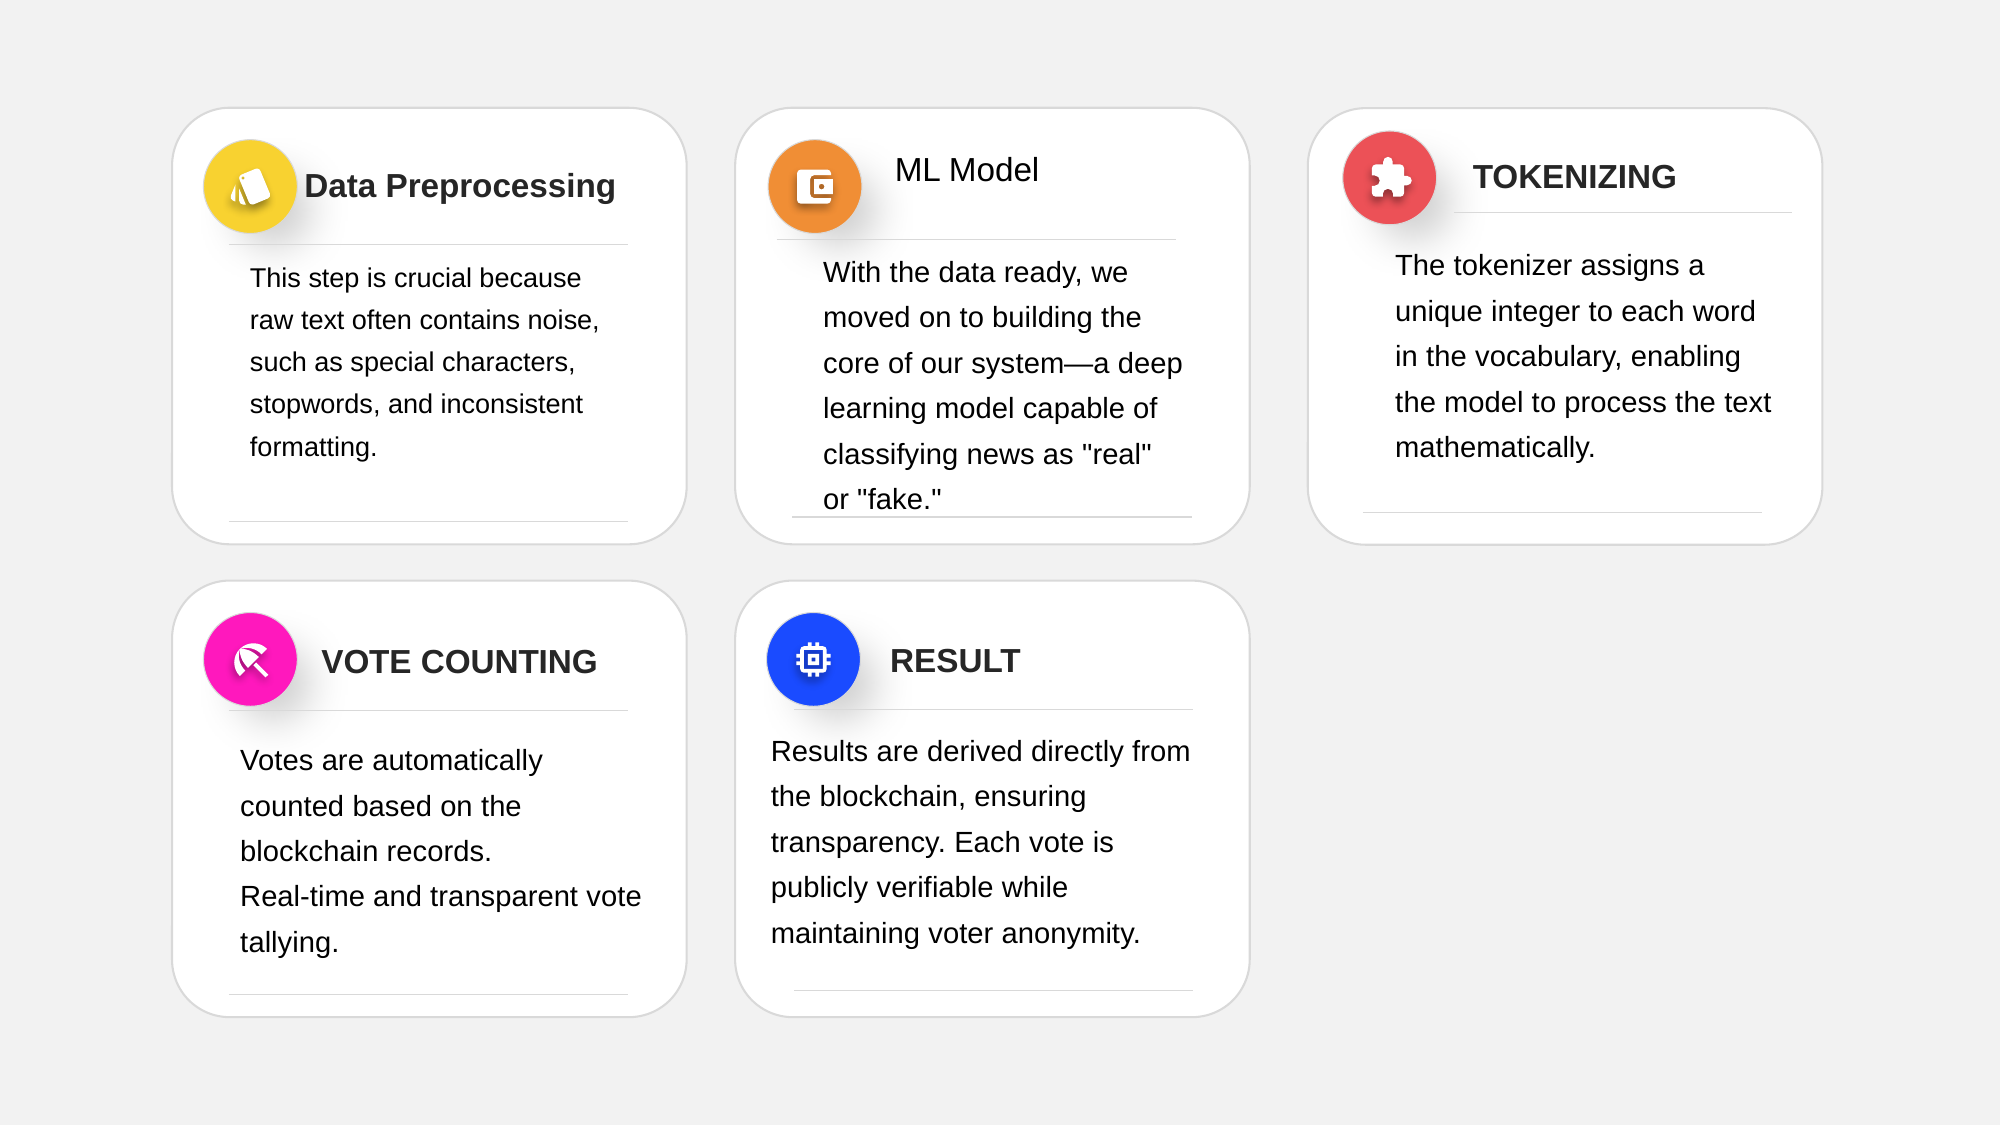

Data Preprocessing
This step is crucial because raw text often contains noise, such as special characters, stopwords, and inconsistent formatting.

ML Model

TOKENIZING

The tokenizer assigns a unique integer to each word in the vocabulary, enabling the model to process the text mathematically.
With the data ready, we moved on to building the core of our system—a deep learning model capable of classifying news as "real" or "fake."

VOTE COUNTING

RESULT

Results are derived directly from the blockchain, ensuring transparency. Each vote is publicly verifiable while maintaining voter anonymity.
Votes are automatically counted based on the blockchain records.
Real-time and transparent vote tallying.